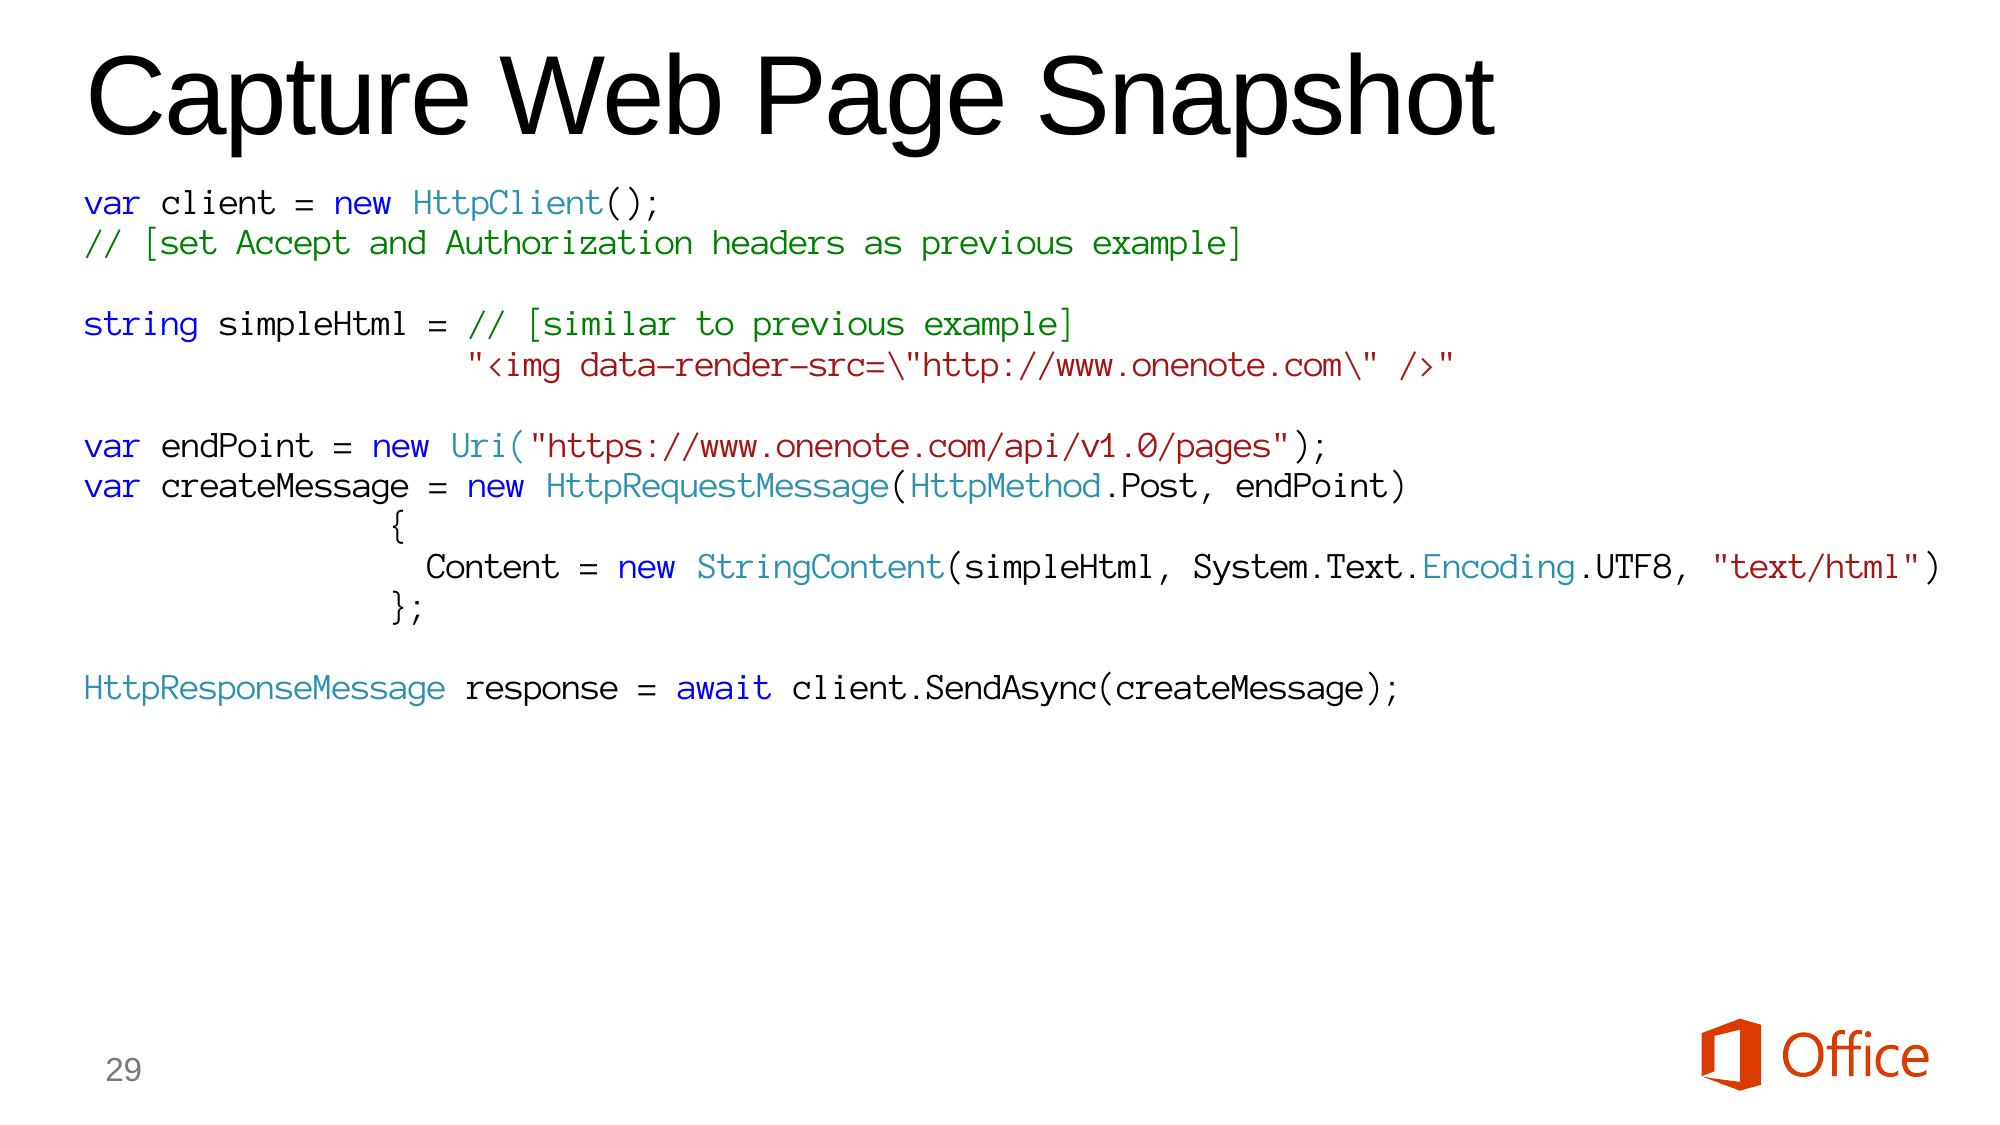

# Capture Web Page Snapshot
var client = new HttpClient();
// [set Accept and Authorization headers as previous example]
string simpleHtml = // [similar to previous example]
                    "<img data-render-src=\"http://www.onenote.com\" />"
var endPoint = new Uri("https://www.onenote.com/api/v1.0/pages");
var createMessage = new HttpRequestMessage(HttpMethod.Post, endPoint)
                {
                  Content = new StringContent(simpleHtml, System.Text.Encoding.UTF8, "text/html")
                };
HttpResponseMessage response = await client.SendAsync(createMessage);

29